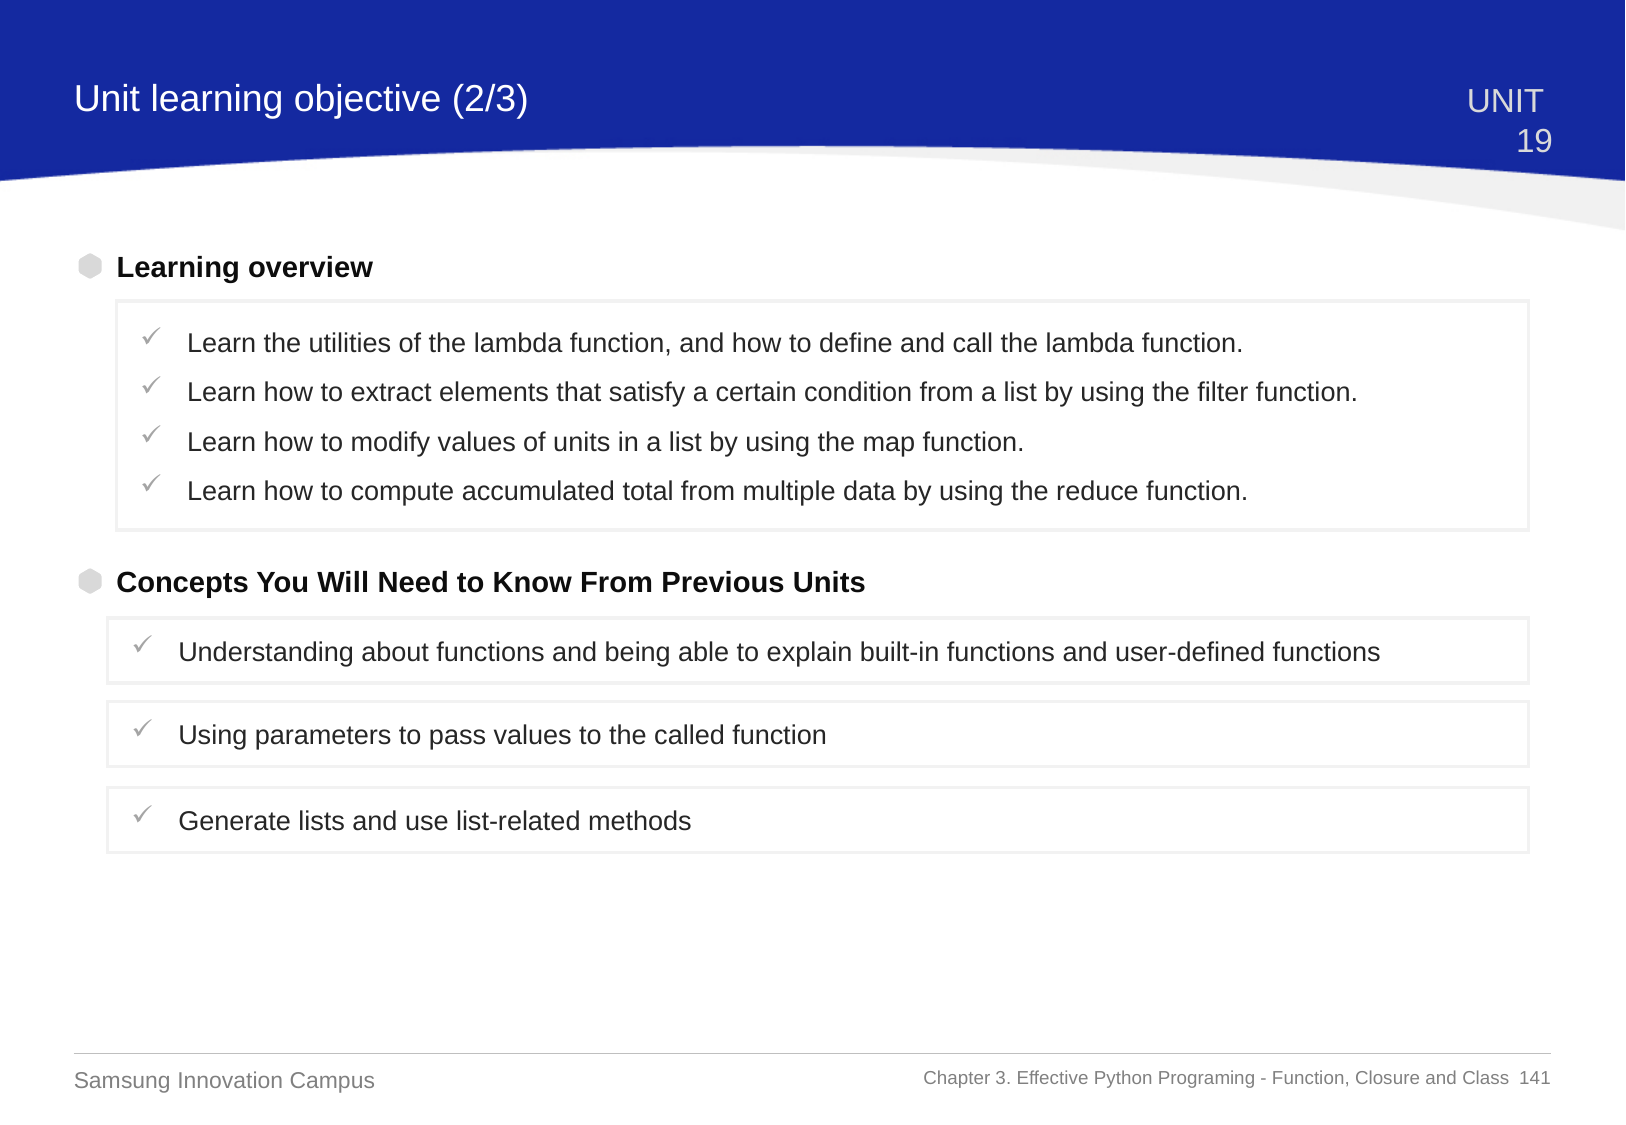

Unit learning objective (2/3)
UNIT  19

Learning overview
Learn the utilities of the lambda function, and how to define and call the lambda function.
Learn how to extract elements that satisfy a certain condition from a list by using the filter function.
Learn how to modify values of units in a list by using the map function.
Learn how to compute accumulated total from multiple data by using the reduce function.

Concepts You Will Need to Know From Previous Units
Understanding about functions and being able to explain built-in functions and user-defined functions
Using parameters to pass values to the called function
Generate lists and use list-related methods